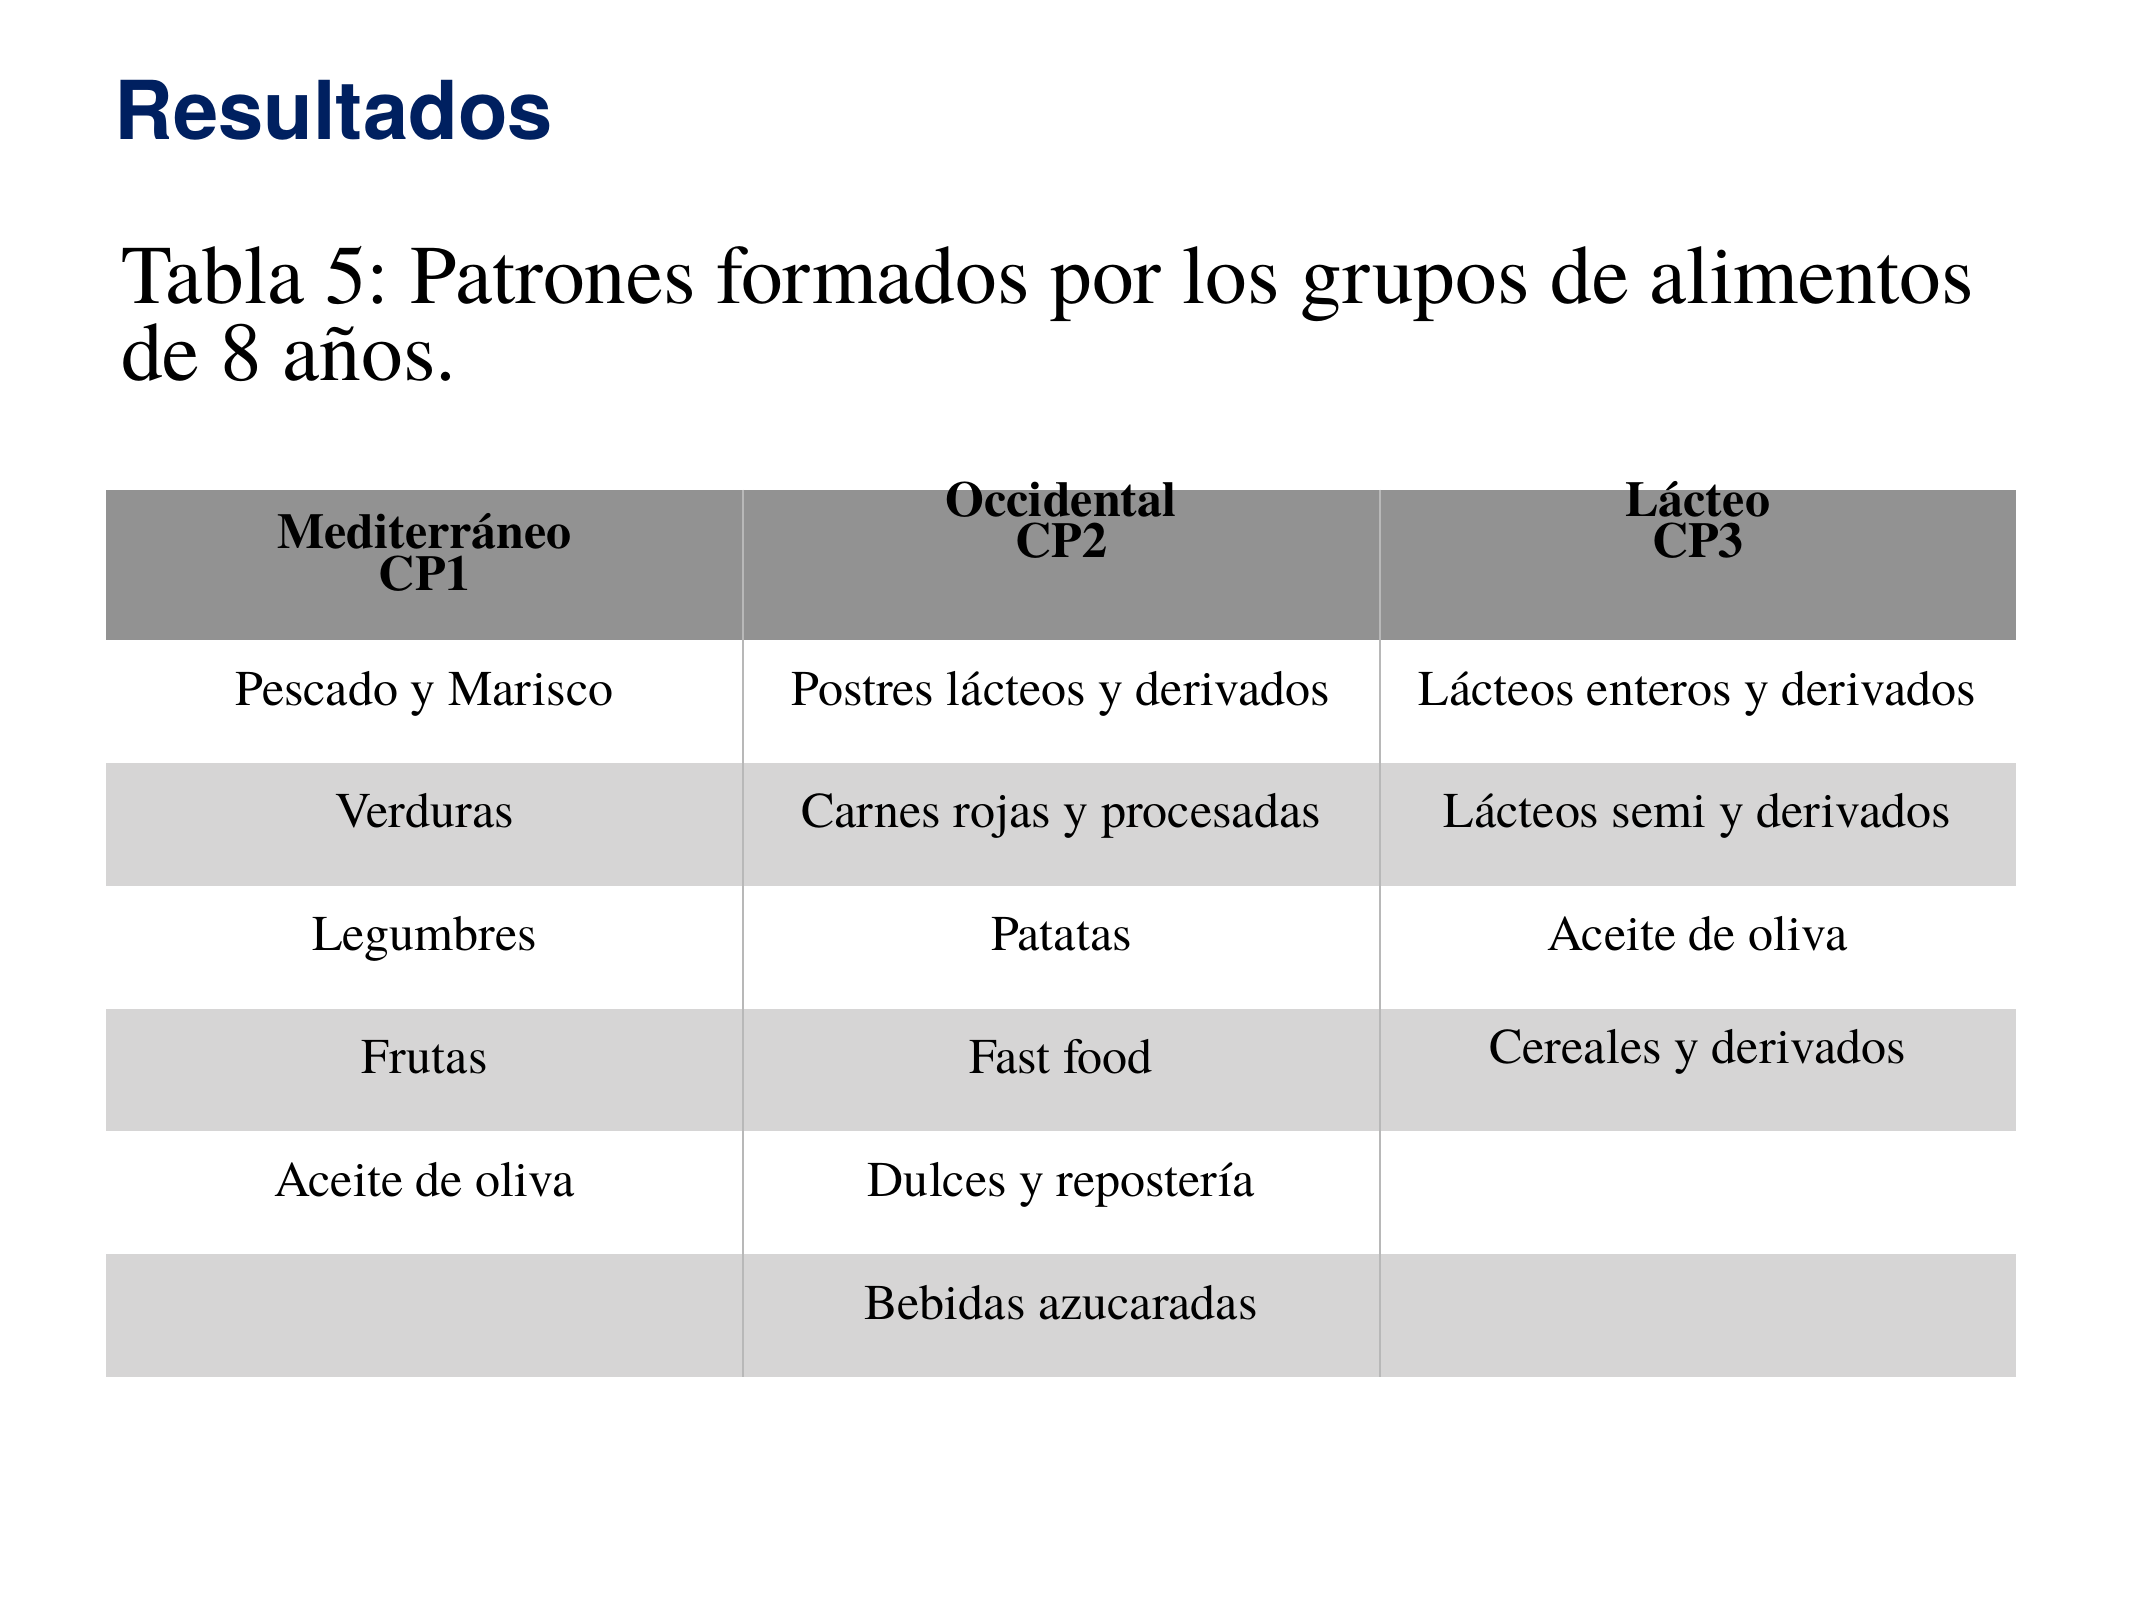

# Resultados
| Tabla 5: Patrones formados por los grupos de alimentos de 8 años. |  |  |
| --- | --- | --- |
| Mediterráneo CP1 | Occidental CP2 | Lácteo CP3 |
| Pescado y Marisco | Postres lácteos y derivados | Lácteos enteros y derivados |
| Verduras | Carnes rojas y procesadas | Lácteos semi y derivados |
| Legumbres | Patatas | Aceite de oliva |
| Frutas | Fast food | Cereales y derivados |
| Aceite de oliva | Dulces y repostería |  |
|  | Bebidas azucaradas |  |